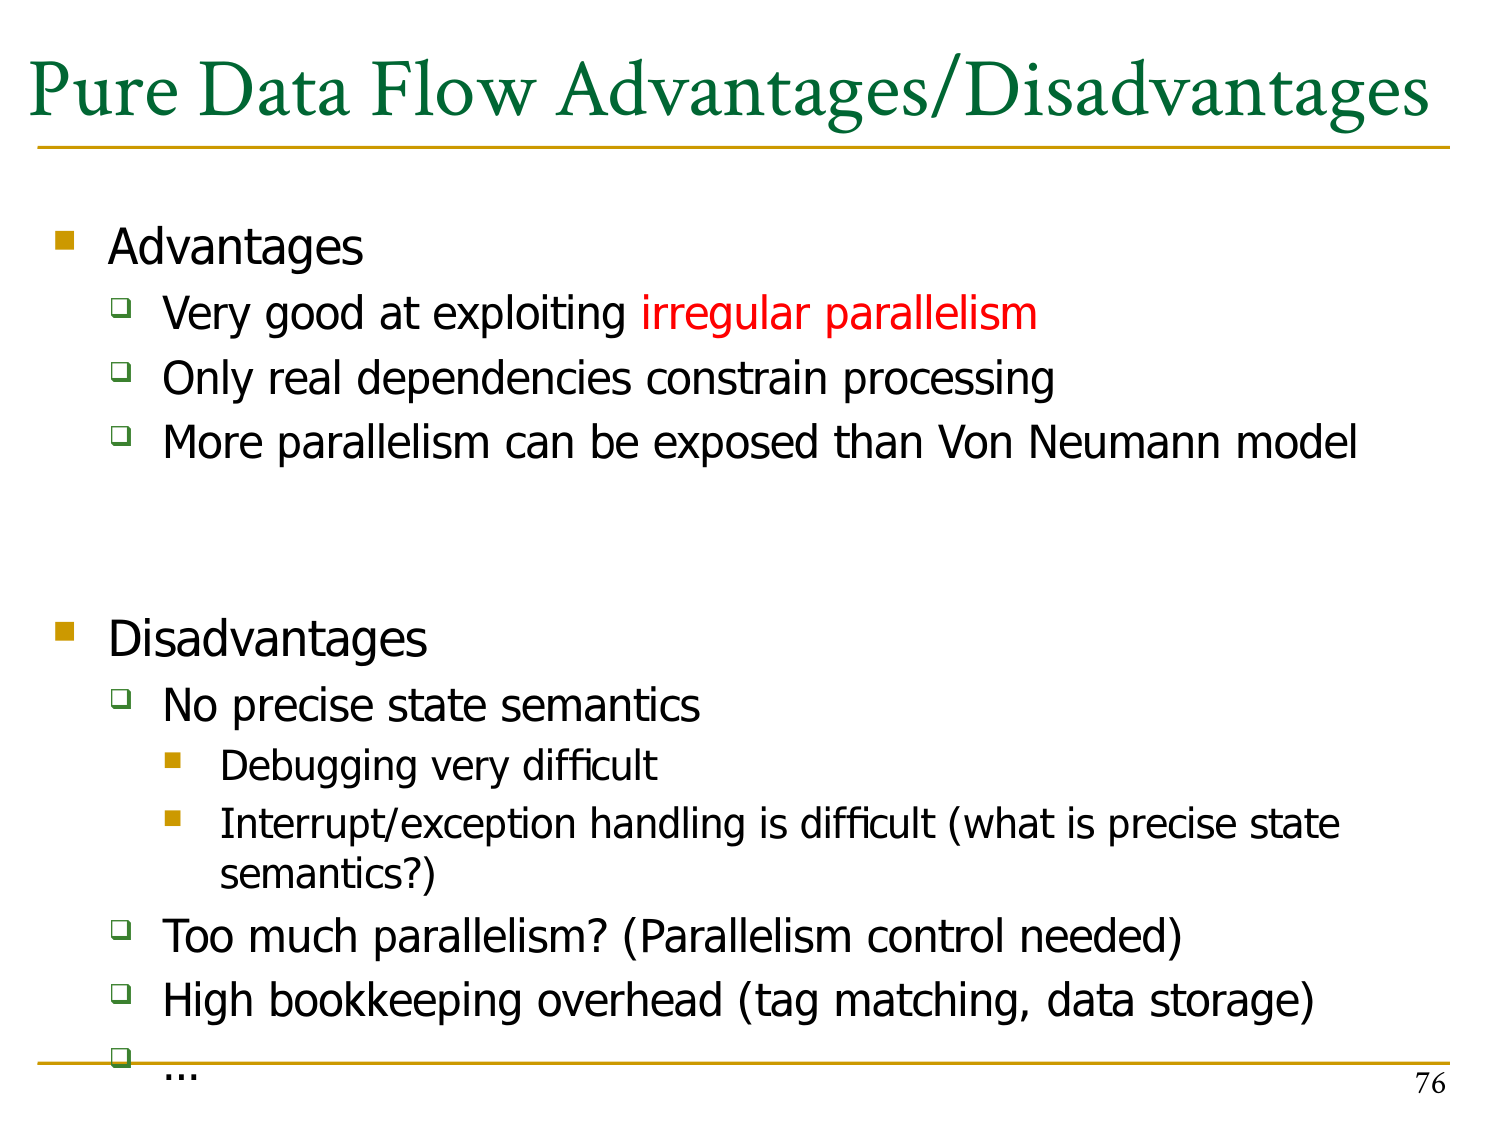

# Pure Data Flow Advantages/Disadvantages

Advantages
Very good at exploiting irregular parallelism
Only real dependencies constrain processing
More parallelism can be exposed than Von Neumann model

Disadvantages
No precise state semantics
Debugging very difficult
Interrupt/exception handling is difficult (what is precise state semantics?)
Too much parallelism? (Parallelism control needed)
High bookkeeping overhead (tag matching, data storage)
…
76